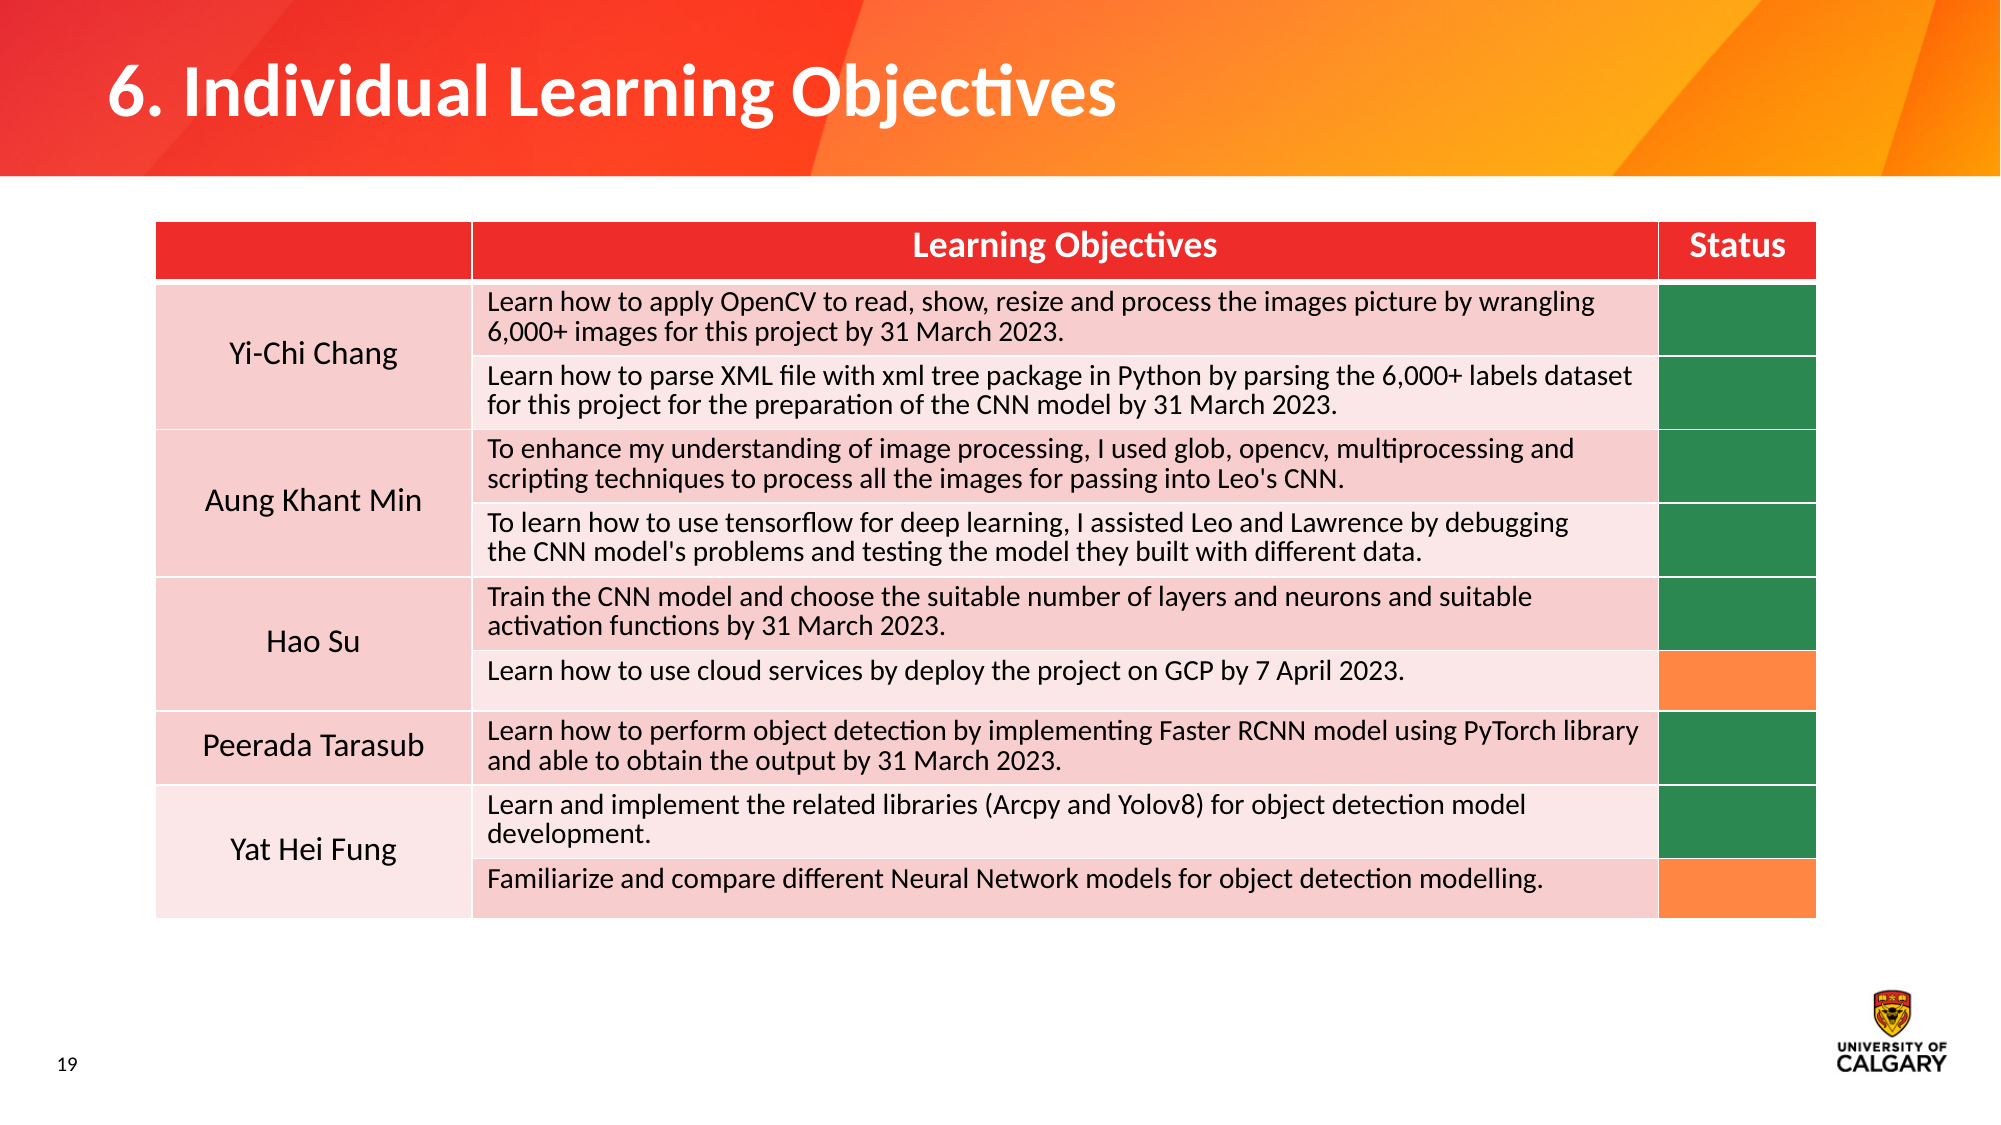

# 6. Individual Learning Objectives
|  | Learning Objectives | Status |
| --- | --- | --- |
| Yi-Chi Chang | Learn how to apply OpenCV to read, show, resize and process the images picture by wrangling 6,000+ images for this project by 31 March 2023. |  |
|  | Learn how to parse XML file with xml tree package in Python by parsing the 6,000+ labels dataset for this project for the preparation of the CNN model by 31 March 2023. |  |
| Aung Khant Min | To enhance my understanding of image processing, I used glob, opencv, multiprocessing and scripting techniques to process all the images for passing into Leo's CNN. |  |
|  | To learn how to use tensorflow for deep learning, I assisted Leo and Lawrence by debugging the CNN model's problems and testing the model they built with different data. |  |
| Hao Su | Train the CNN model and choose the suitable number of layers and neurons and suitable activation functions by 31 March 2023. |  |
|  | Learn how to use cloud services by deploy the project on GCP by 7 April 2023. |  |
| Peerada Tarasub | Learn how to perform object detection by implementing Faster RCNN model using PyTorch library and able to obtain the output by 31 March 2023. |  |
| Yat Hei Fung | Learn and implement the related libraries (Arcpy and Yolov8) for object detection model development. |  |
|  | Familiarize and compare different Neural Network models for object detection modelling. |  |
19